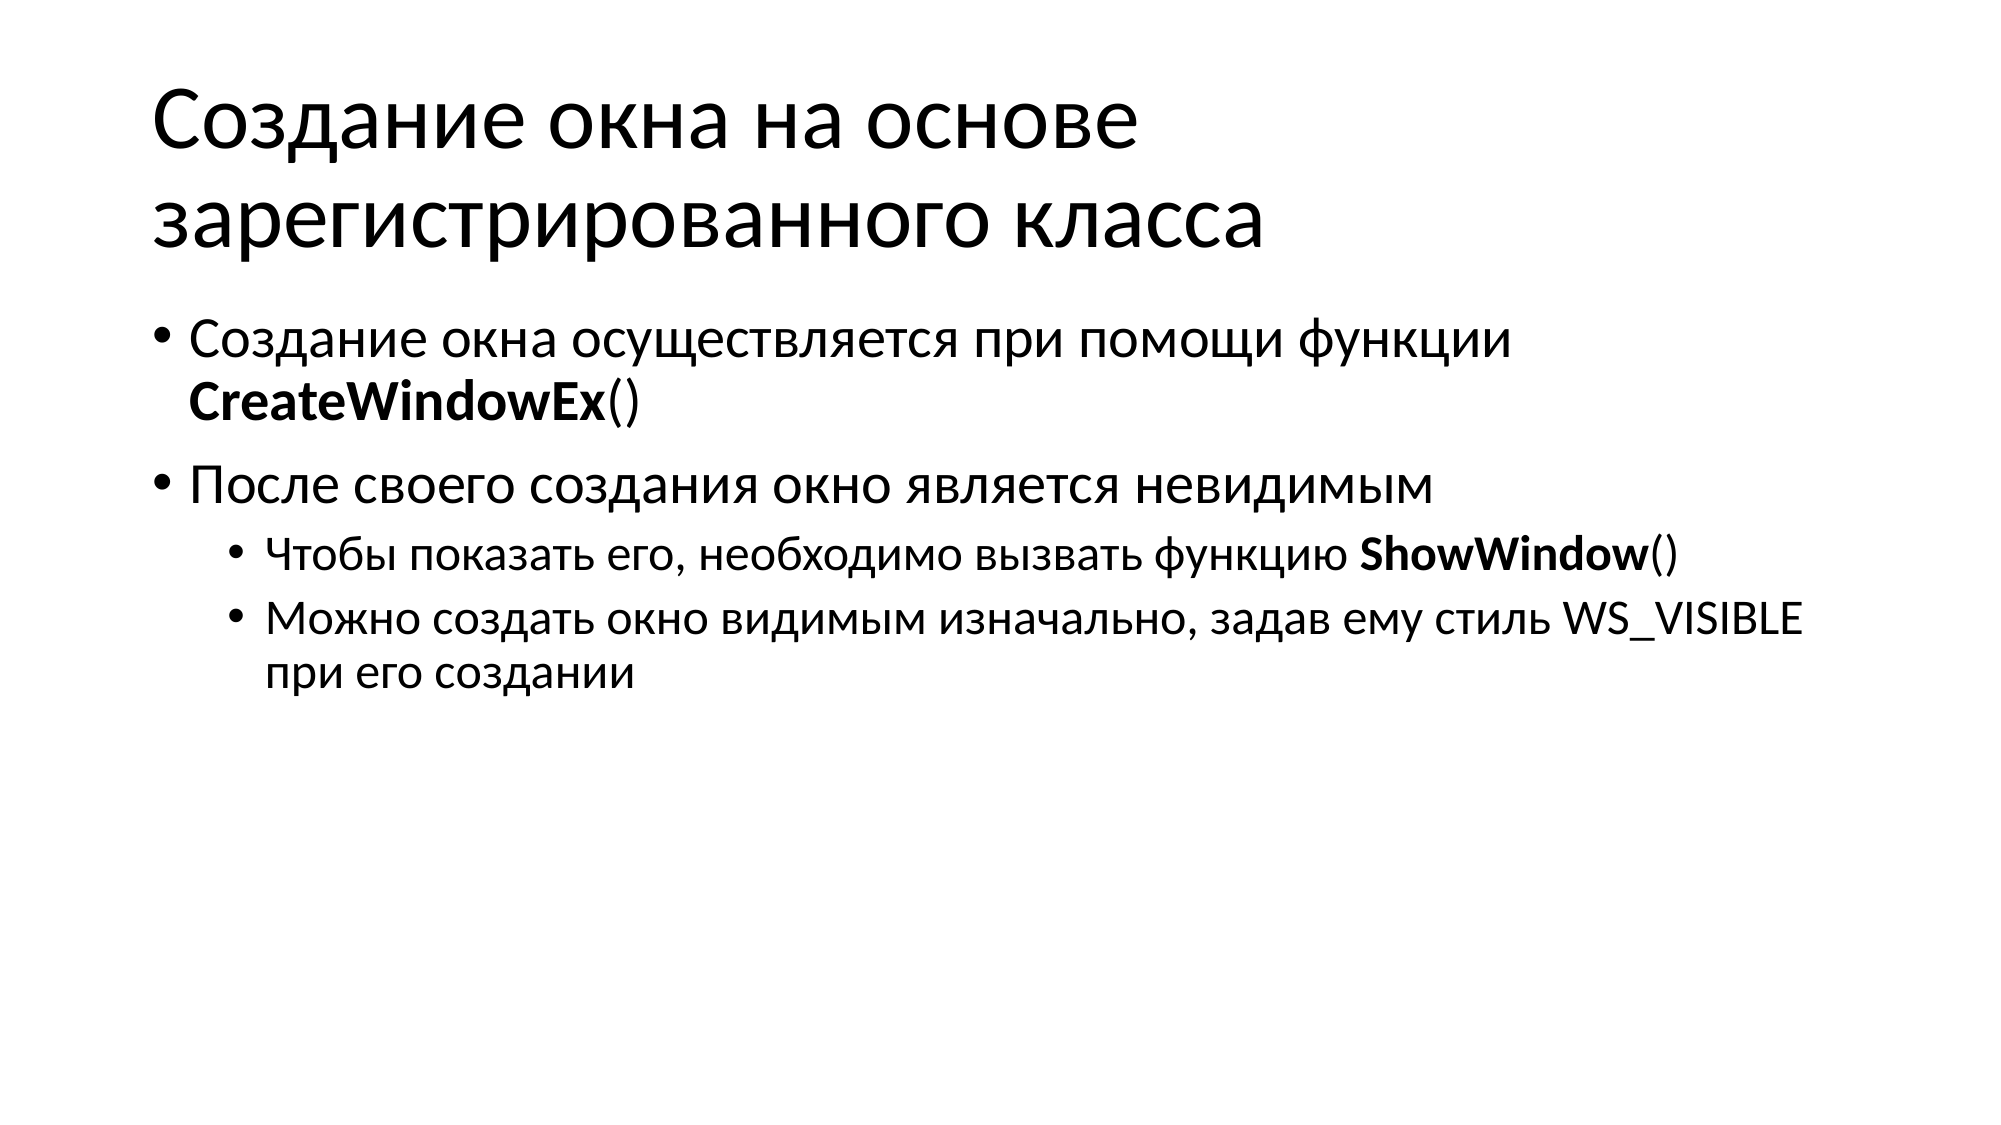

# Создание окна на основе зарегистрированного класса
Создание окна осуществляется при помощи функции CreateWindowEx()
После своего создания окно является невидимым
Чтобы показать его, необходимо вызвать функцию ShowWindow()
Можно создать окно видимым изначально, задав ему стиль WS_VISIBLE при его создании